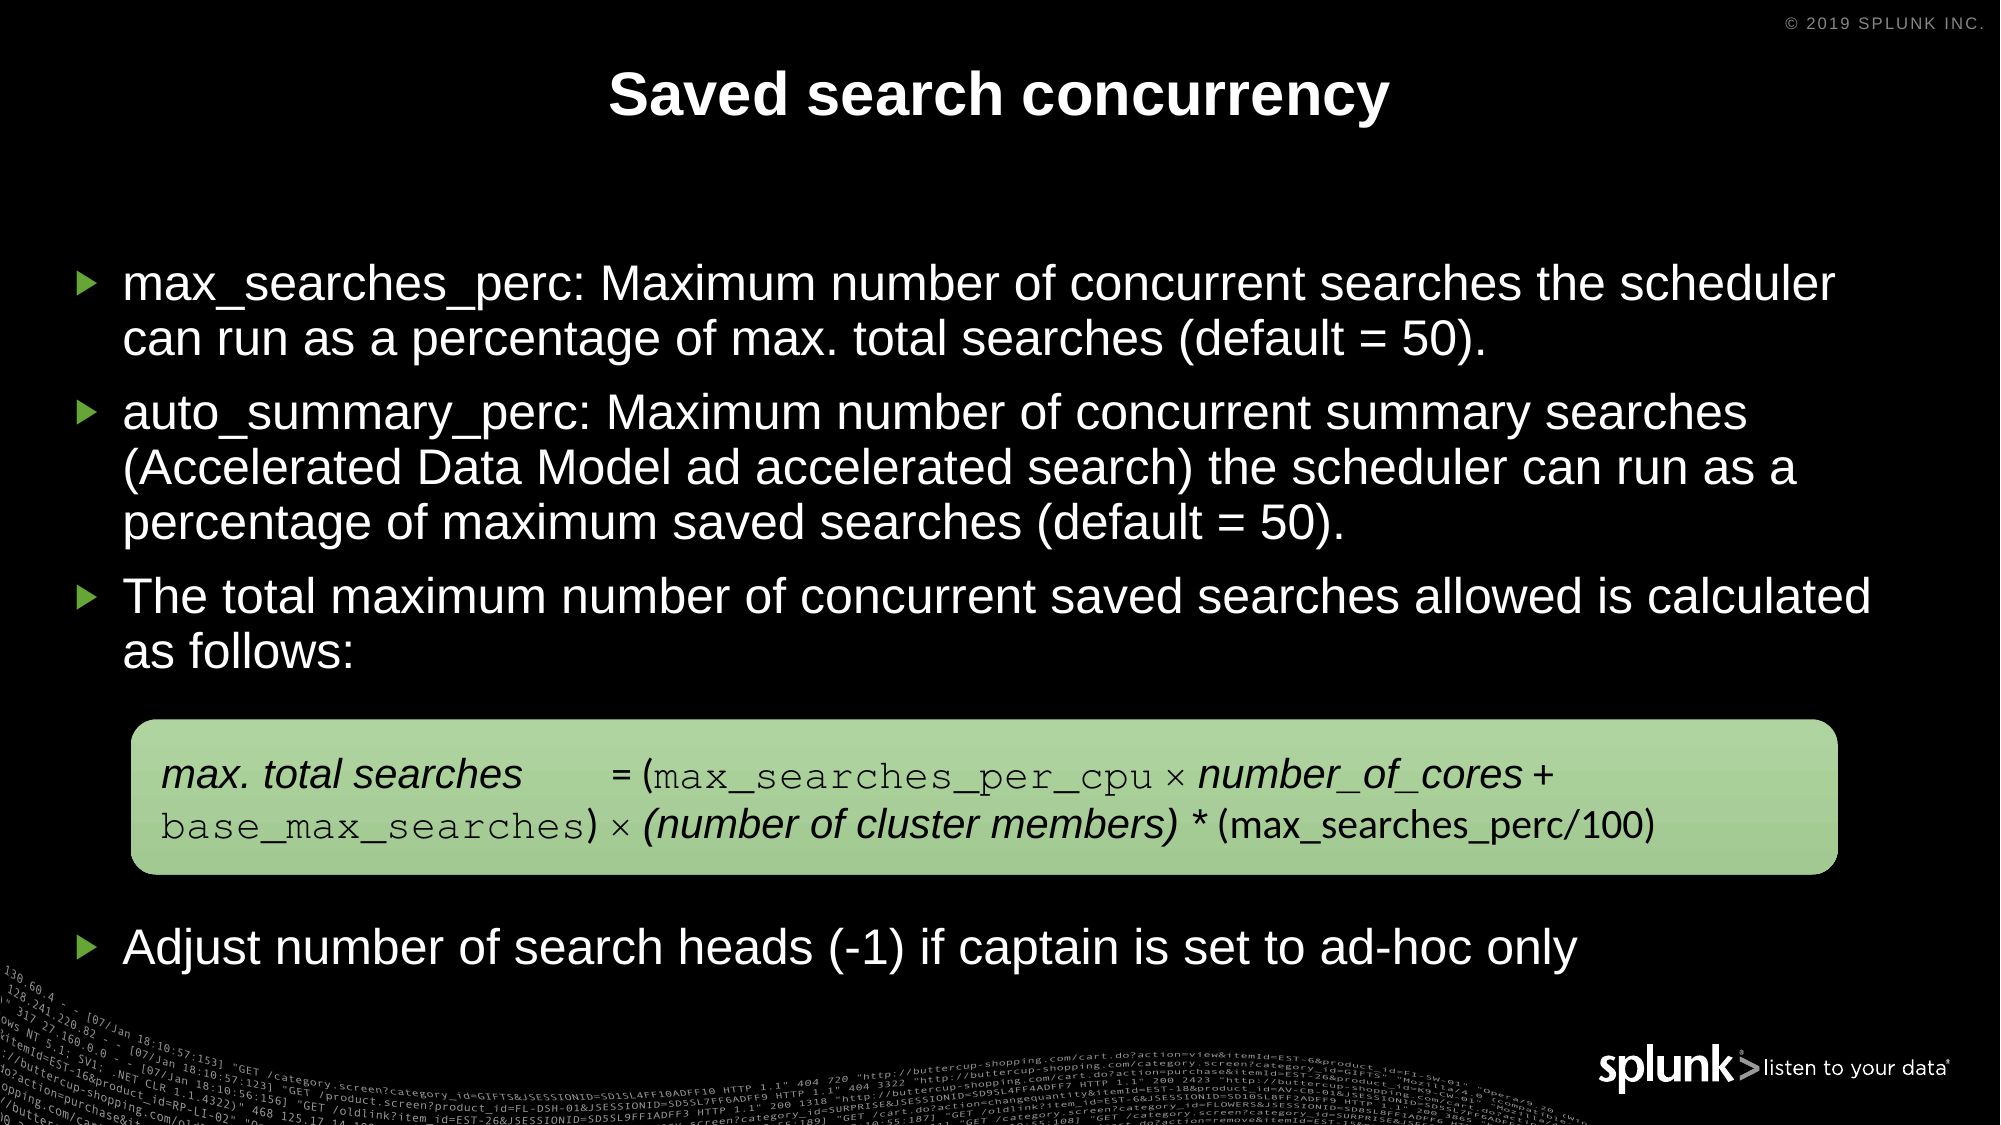

# Saved search concurrency

max_searches_perc: Maximum number of concurrent searches the scheduler can run as a percentage of max. total searches (default = 50).
auto_summary_perc: Maximum number of concurrent summary searches (Accelerated Data Model ad accelerated search) the scheduler can run as a percentage of maximum saved searches (default = 50).
The total maximum number of concurrent saved searches allowed is calculated as follows:

Adjust number of search heads (-1) if captain is set to ad-hoc only
max. total searches	= (max_searches_per_cpu × number_of_cores + base_max_searches) × (number of cluster members) * (max_searches_perc/100)